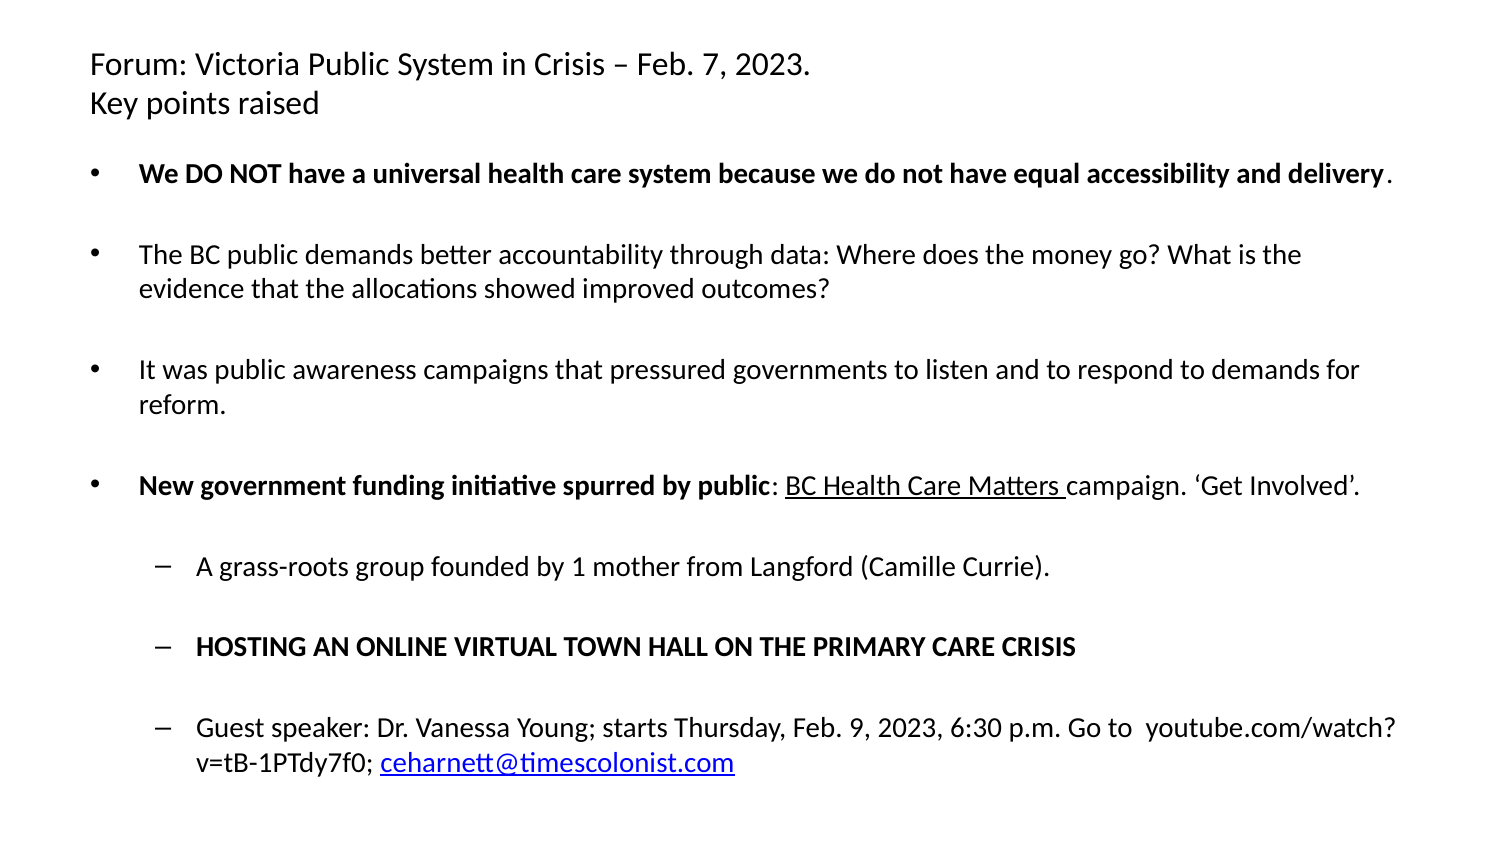

# Forum: Victoria Public System in Crisis – Feb. 7, 2023. Key points raised
We DO NOT have a universal health care system because we do not have equal accessibility and delivery.

The BC public demands better accountability through data: Where does the money go? What is the evidence that the allocations showed improved outcomes?

It was public awareness campaigns that pressured governments to listen and to respond to demands for reform.

New government funding initiative spurred by public: BC Health Care Matters campaign. ‘Get Involved’.

A grass-roots group founded by 1 mother from Langford (Camille Currie).

HOSTING AN ONLINE VIRTUAL TOWN HALL ON THE PRIMARY CARE CRISIS

Guest speaker: Dr. Vanessa Young; starts Thursday, Feb. 9, 2023, 6:30 p.m. Go to  youtube.com/watch?v=tB-1PTdy7f0; ceharnett@timescolonist.com